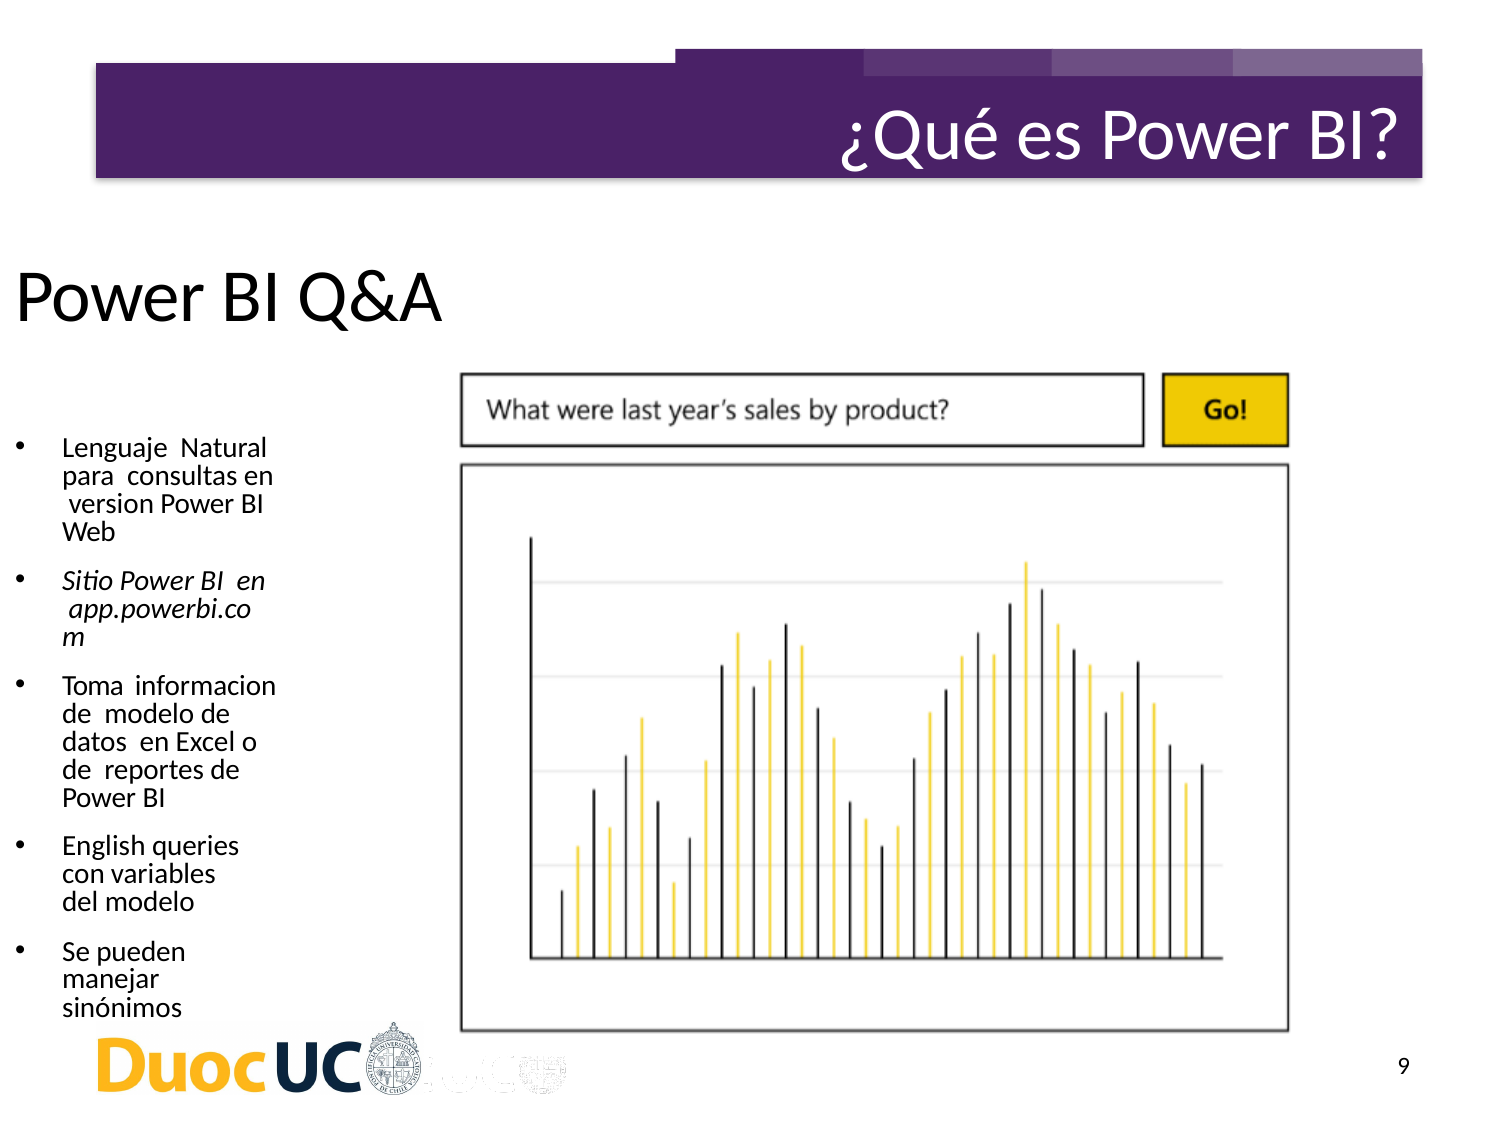

¿Qué es Power BI?
Power BI Q&A

Lenguaje  Natural para  consultas en  version Power BI  Web
Sitio Power BI  en  app.powerbi.co  m
Toma  informacion de  modelo de datos  en Excel o de  reportes de  Power BI
English queries  con variables  del modelo
Se pueden  manejar  sinónimos
9